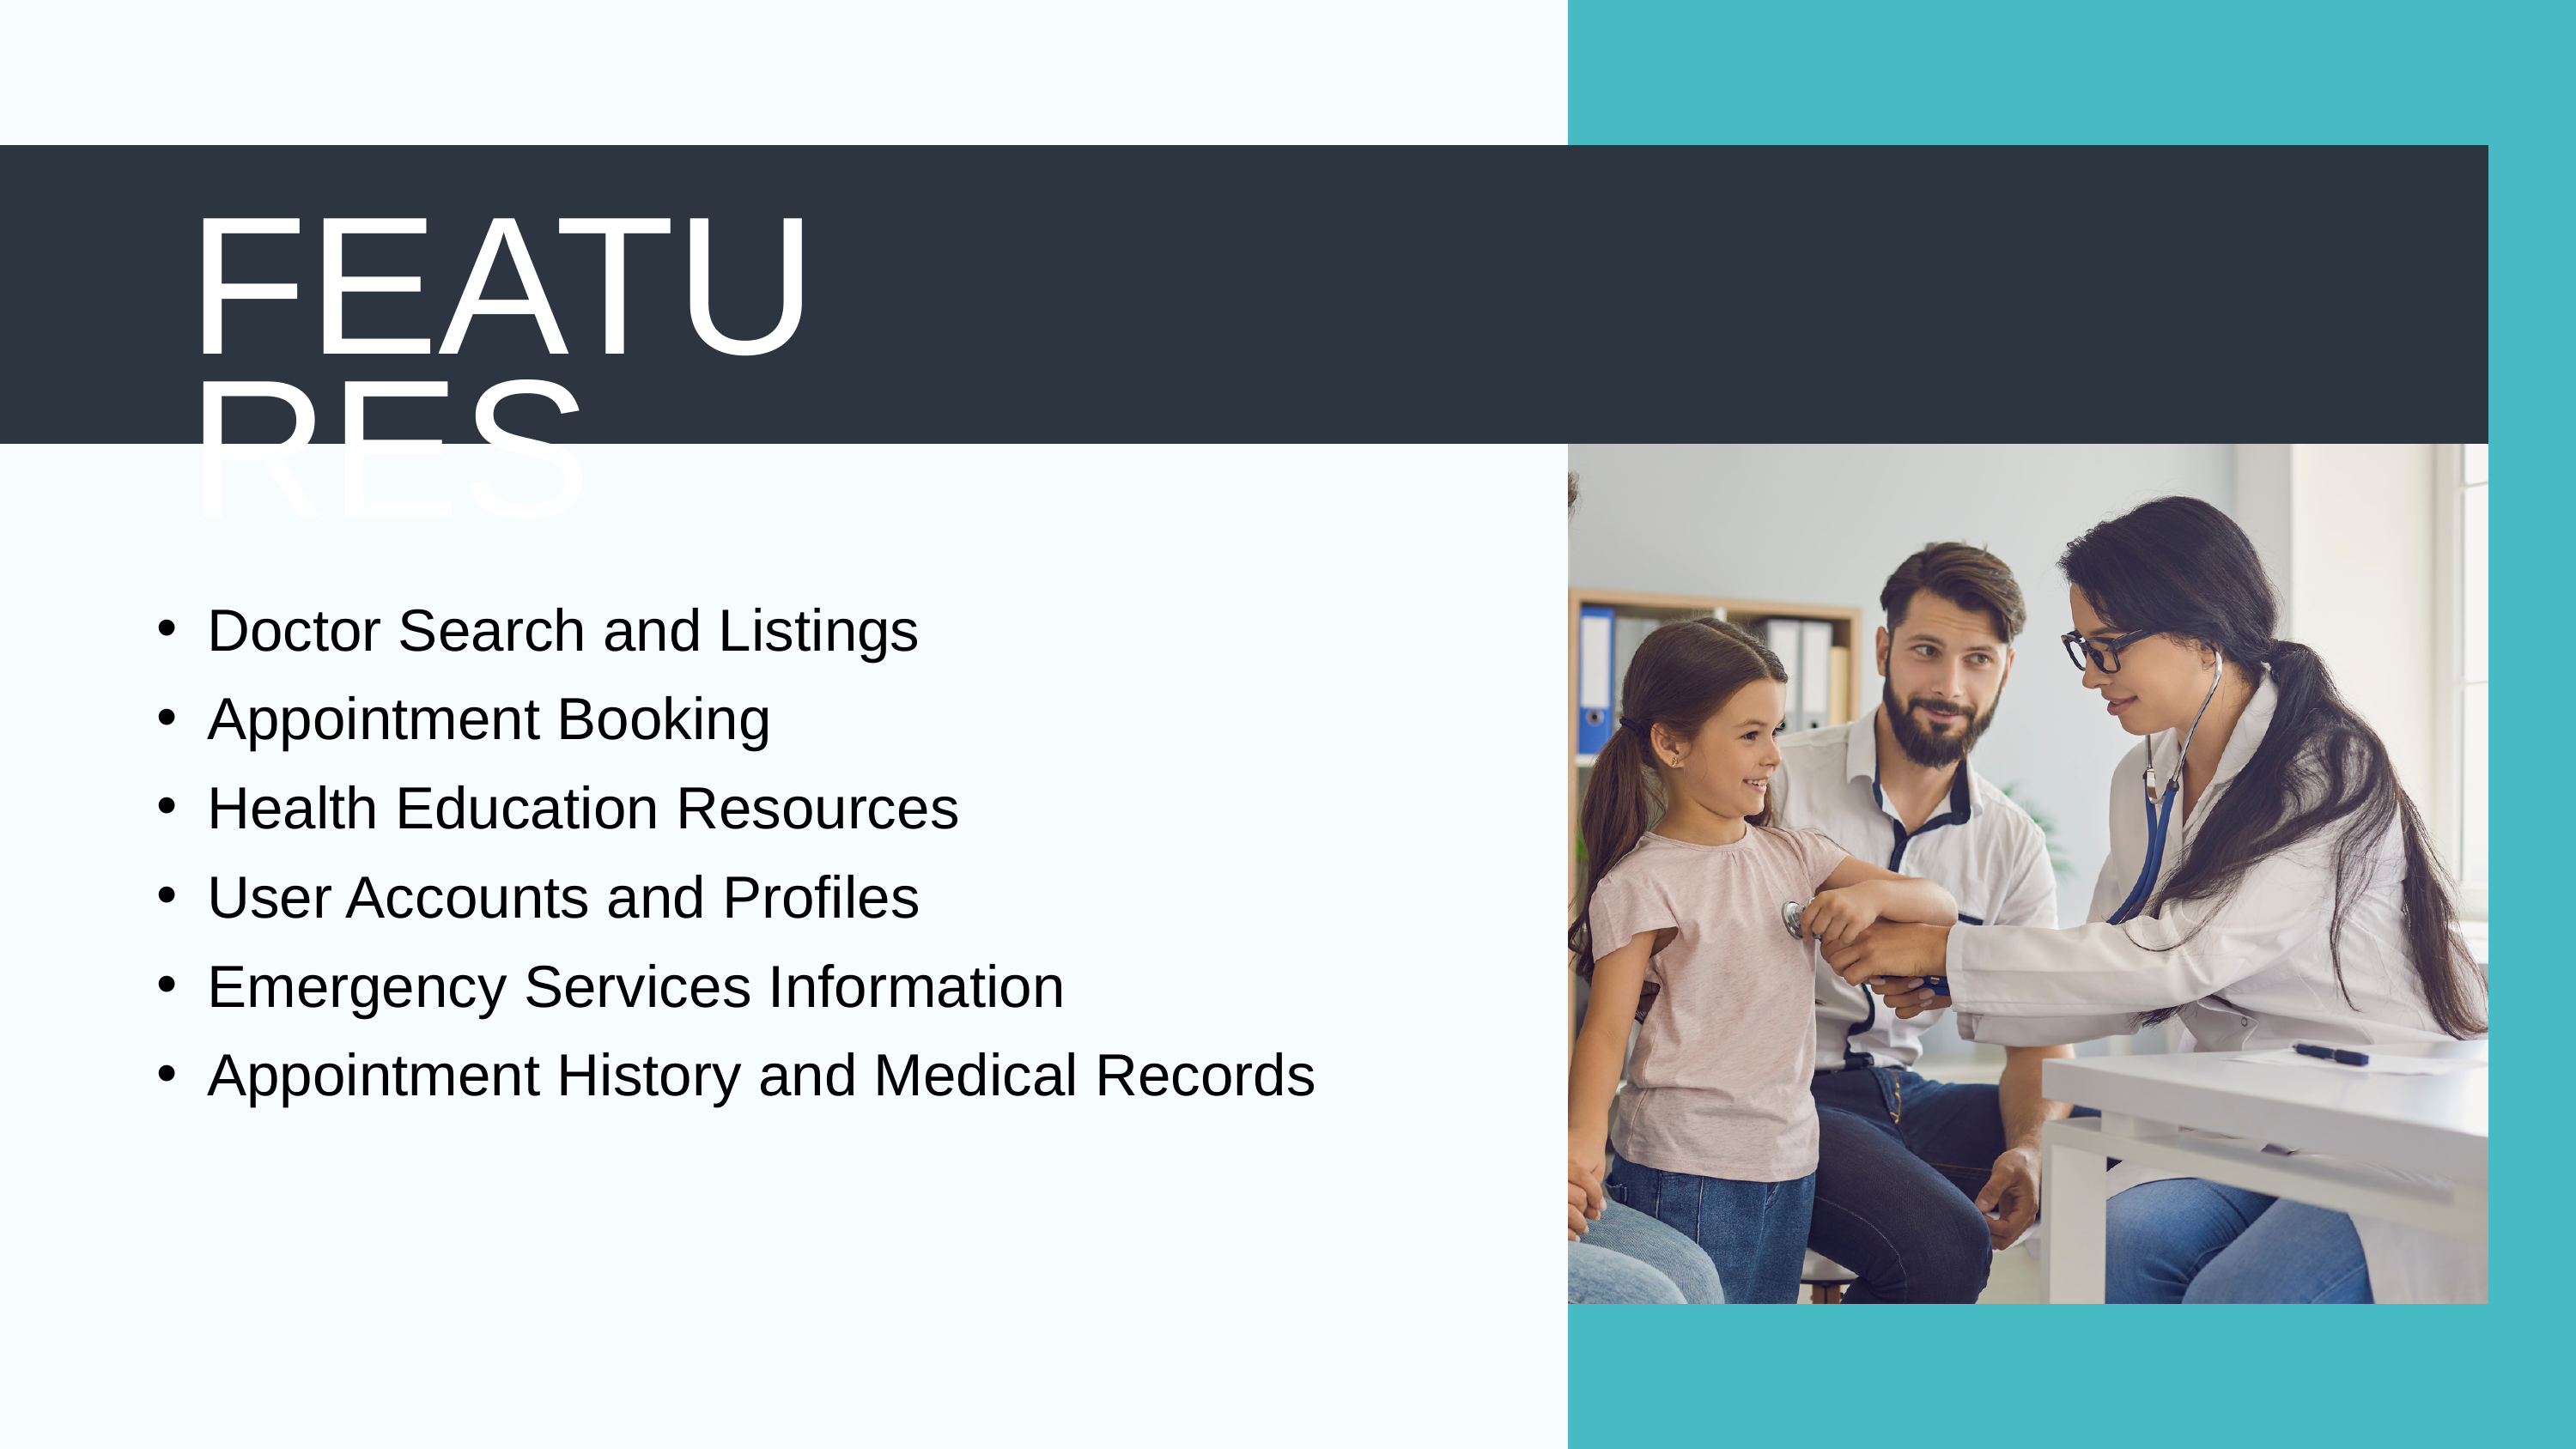

FEATURES

Doctor Search and Listings
Appointment Booking
Health Education Resources
User Accounts and Profiles
Emergency Services Information
Appointment History and Medical Records